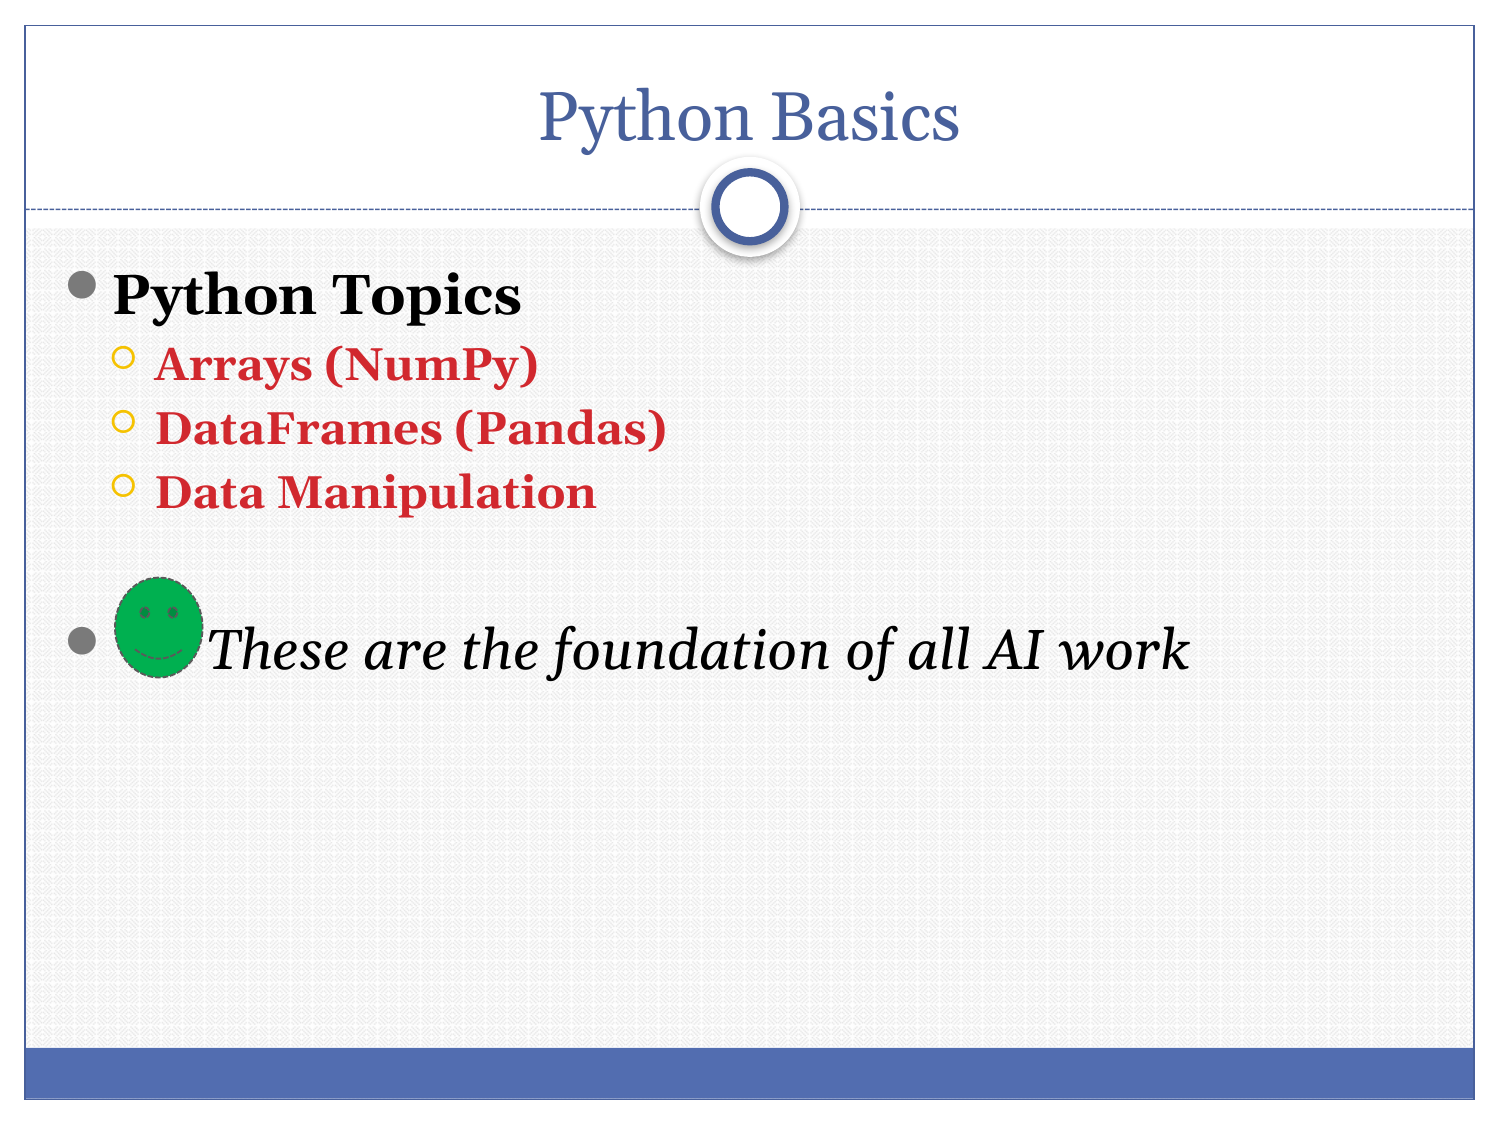

# Python Basics
Python Topics
Arrays (NumPy)
DataFrames (Pandas)
Data Manipulation

       These are the foundation of all AI work